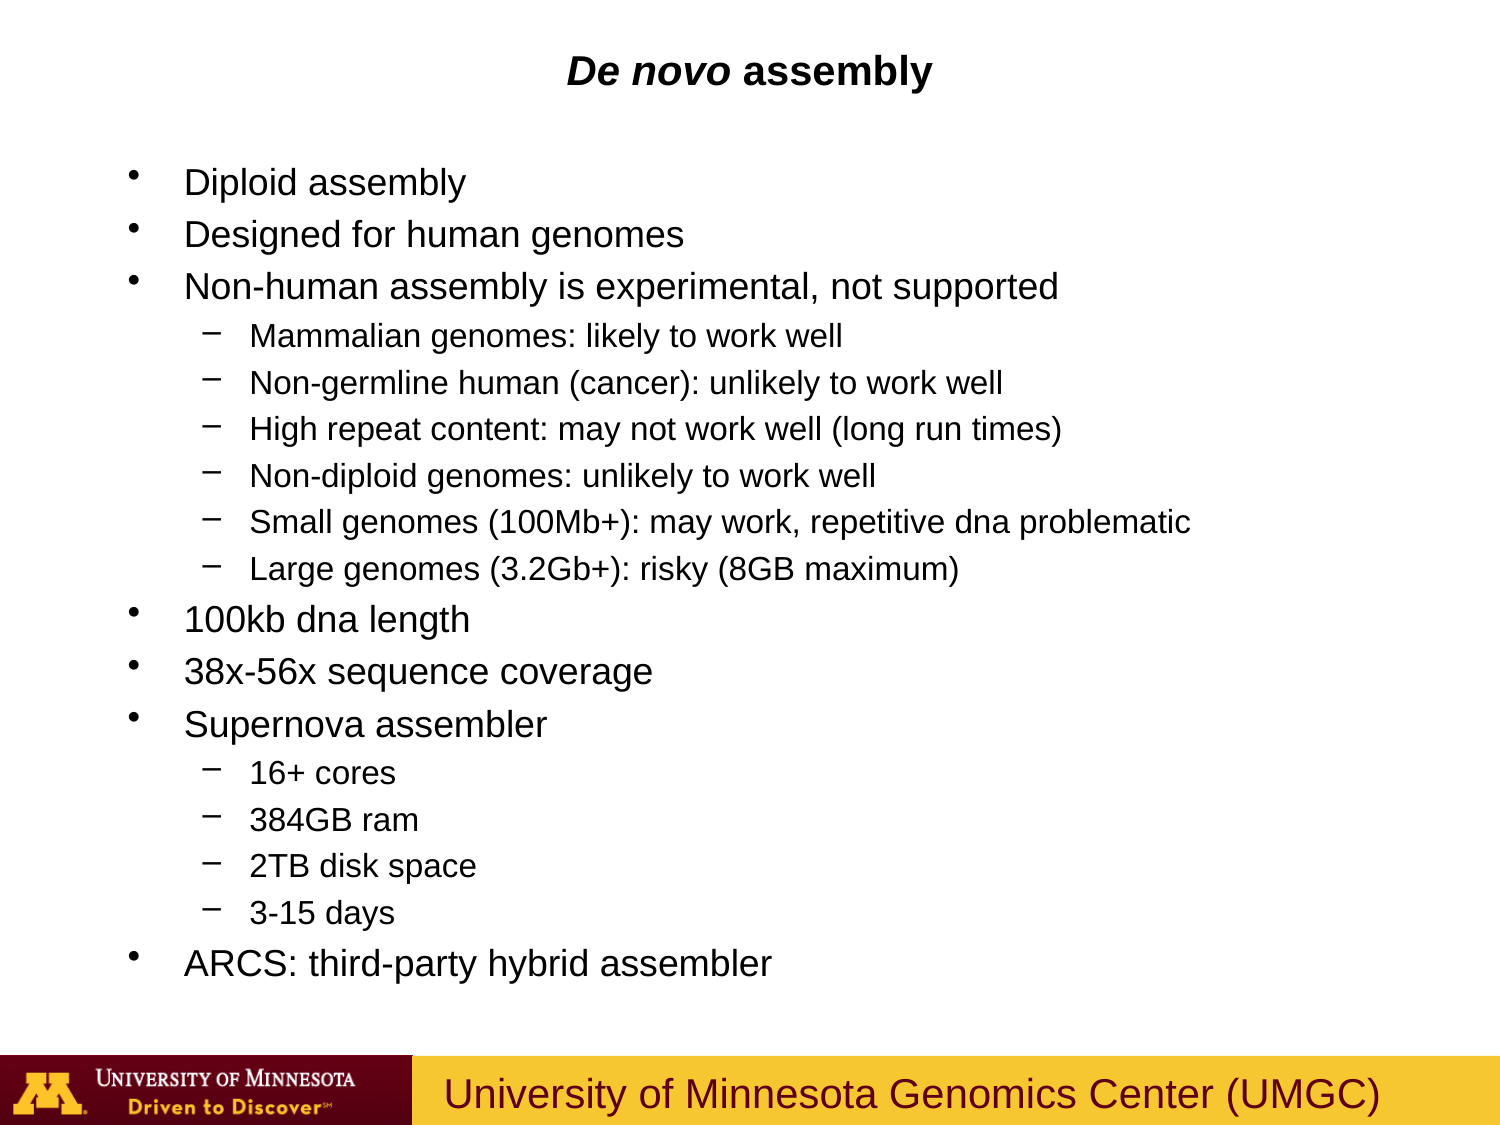

# De novo assembly
Diploid assembly
Designed for human genomes
Non-human assembly is experimental, not supported
Mammalian genomes: likely to work well
Non-germline human (cancer): unlikely to work well
High repeat content: may not work well (long run times)
Non-diploid genomes: unlikely to work well
Small genomes (100Mb+): may work, repetitive dna problematic
Large genomes (3.2Gb+): risky (8GB maximum)
100kb dna length
38x-56x sequence coverage
Supernova assembler
16+ cores
384GB ram
2TB disk space
3-15 days
ARCS: third-party hybrid assembler